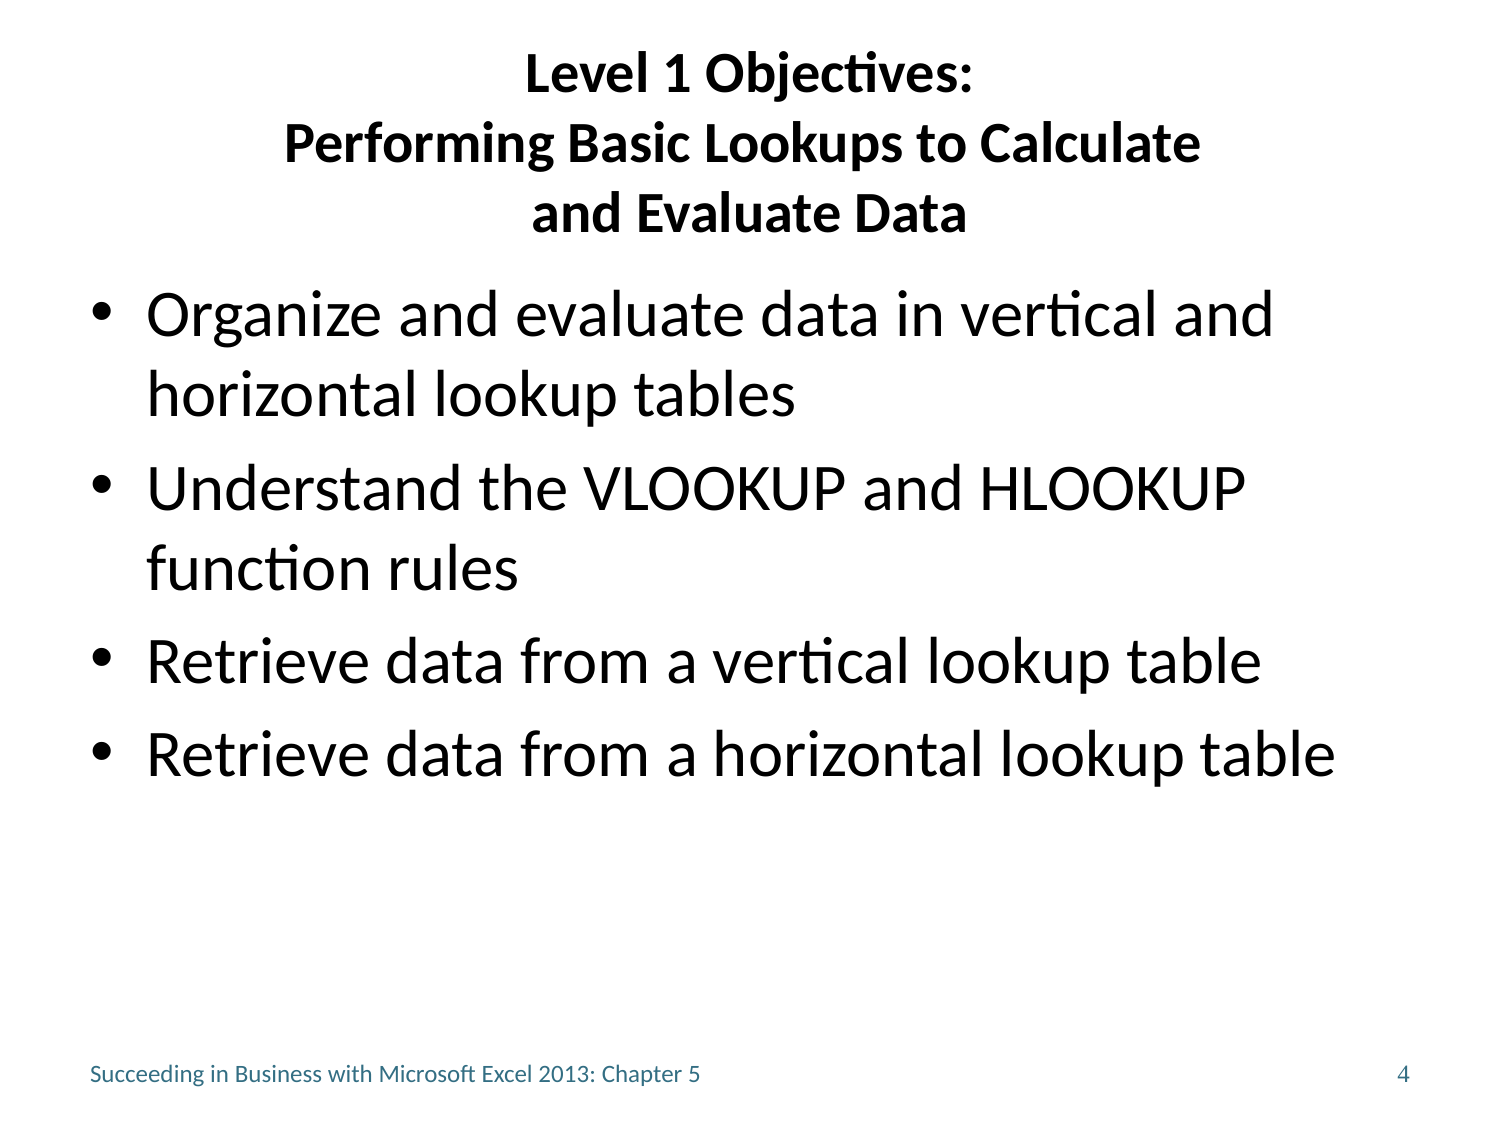

# Level 1 Objectives: Performing Basic Lookups to Calculate and Evaluate Data
Organize and evaluate data in vertical and horizontal lookup tables
Understand the VLOOKUP and HLOOKUP function rules
Retrieve data from a vertical lookup table
Retrieve data from a horizontal lookup table
Succeeding in Business with Microsoft Excel 2013: Chapter 5
4